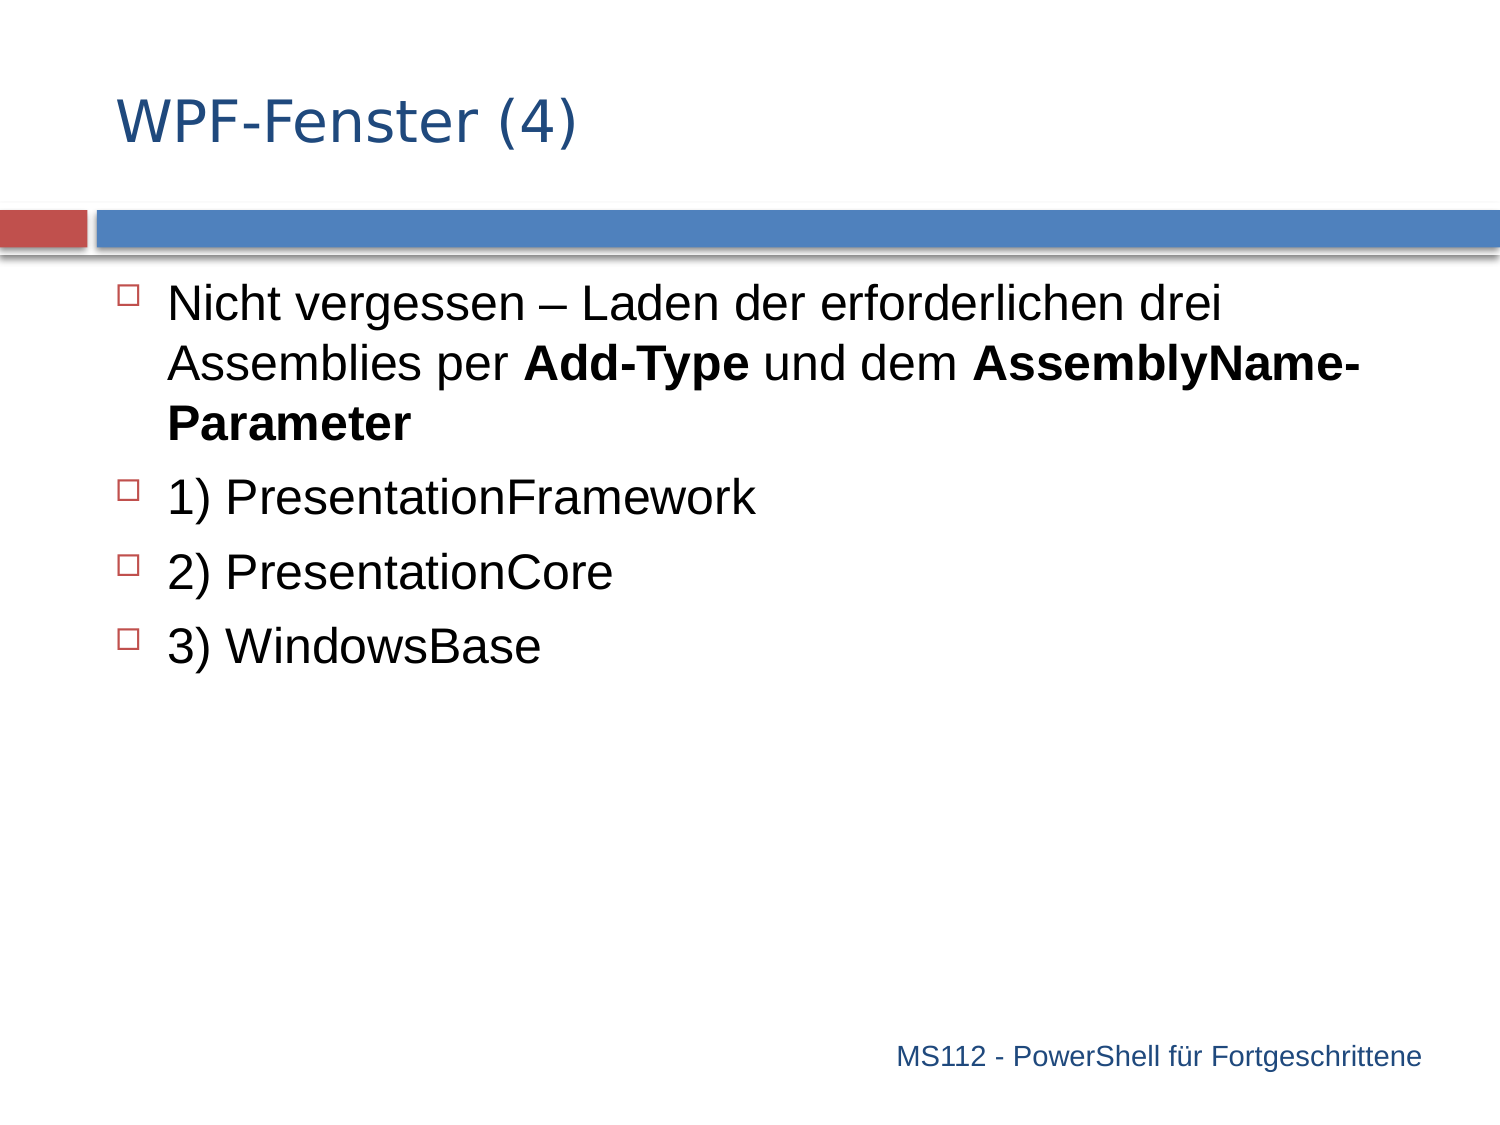

# WPF-Fenster (4)
Nicht vergessen – Laden der erforderlichen drei Assemblies per Add-Type und dem AssemblyName-Parameter
1) PresentationFramework
2) PresentationCore
3) WindowsBase

MS112 - PowerShell für Fortgeschrittene